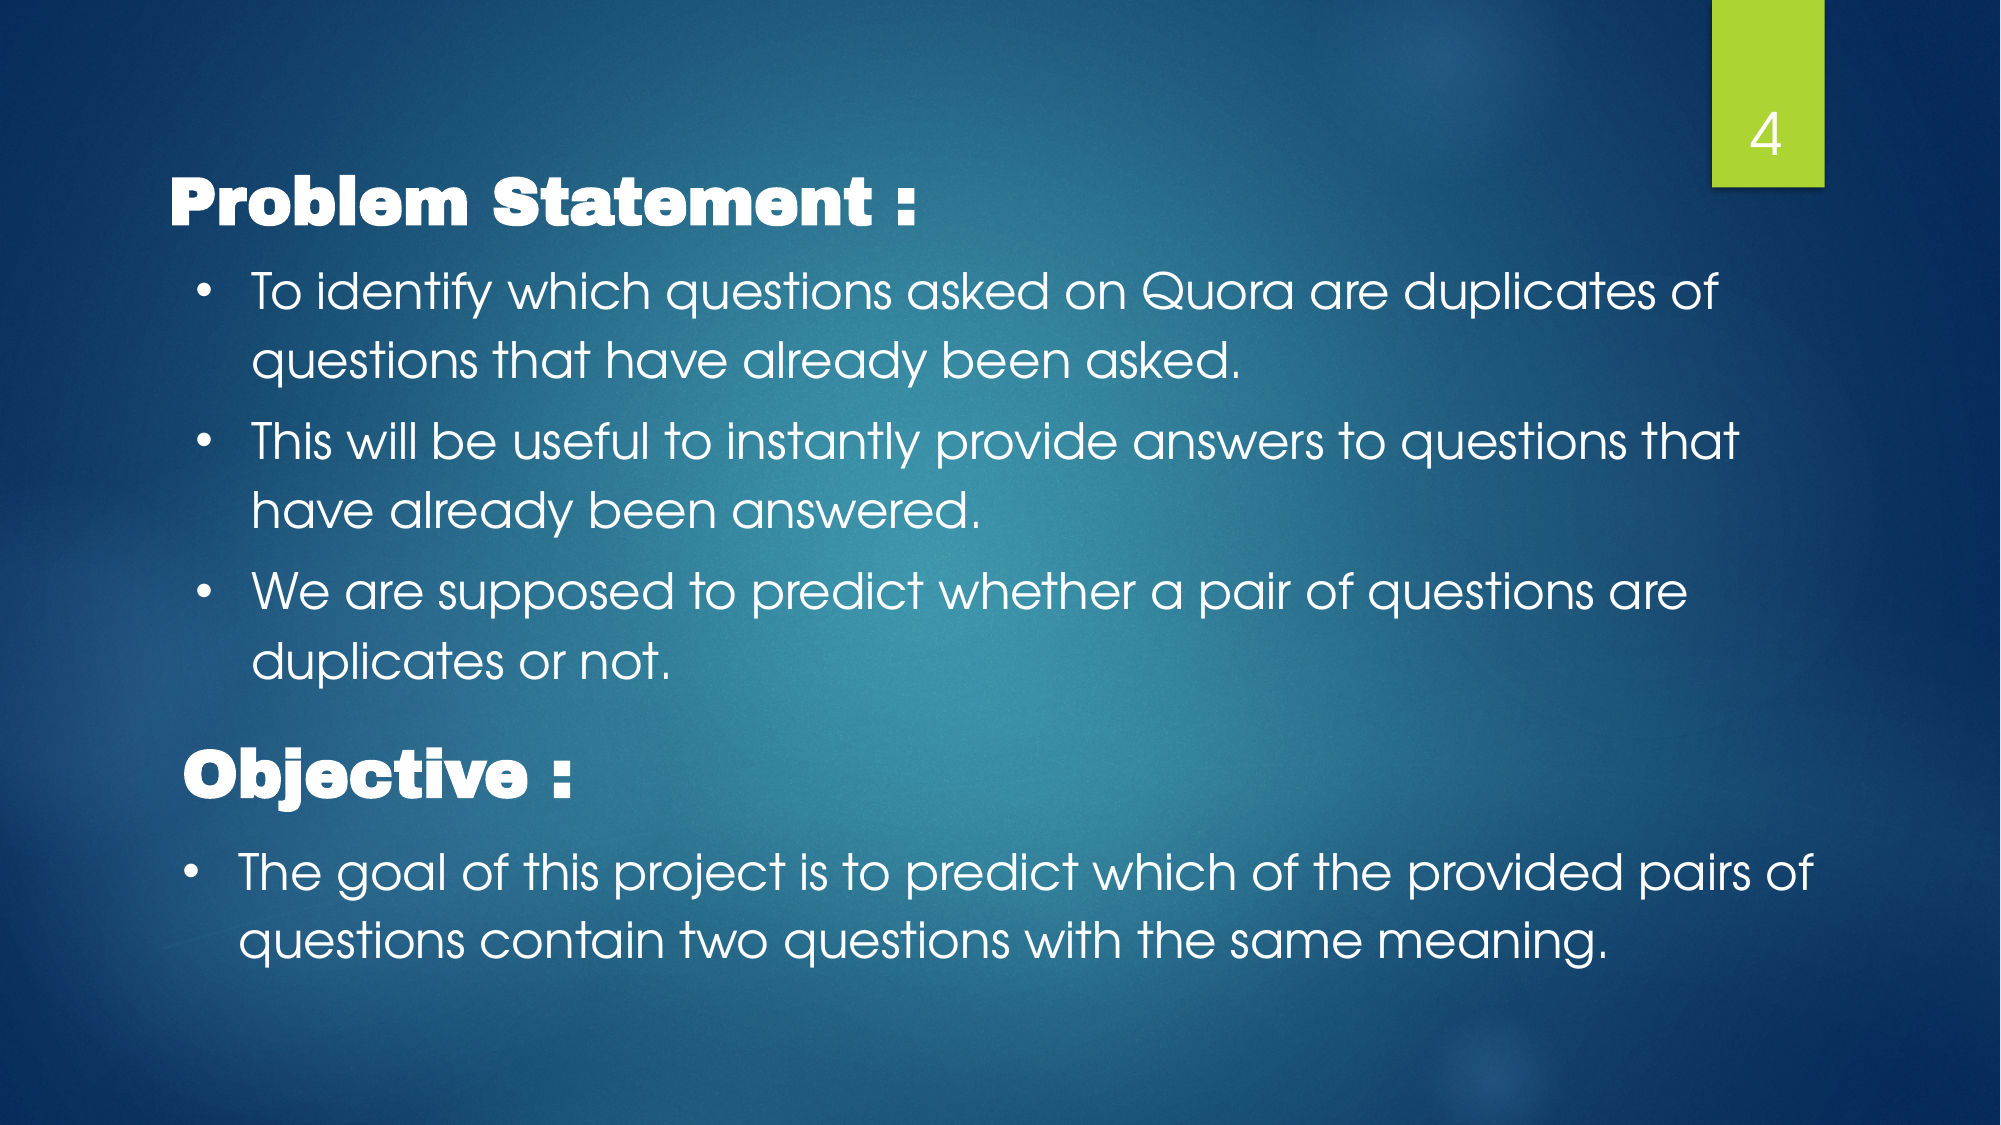

4
Problem Statement :
To identify which questions asked on Quora are duplicates of questions that have already been asked.
This will be useful to instantly provide answers to questions that have already been answered.
We are supposed to predict whether a pair of questions are duplicates or not.

Objective :
The goal of this project is to predict which of the provided pairs of questions contain two questions with the same meaning.